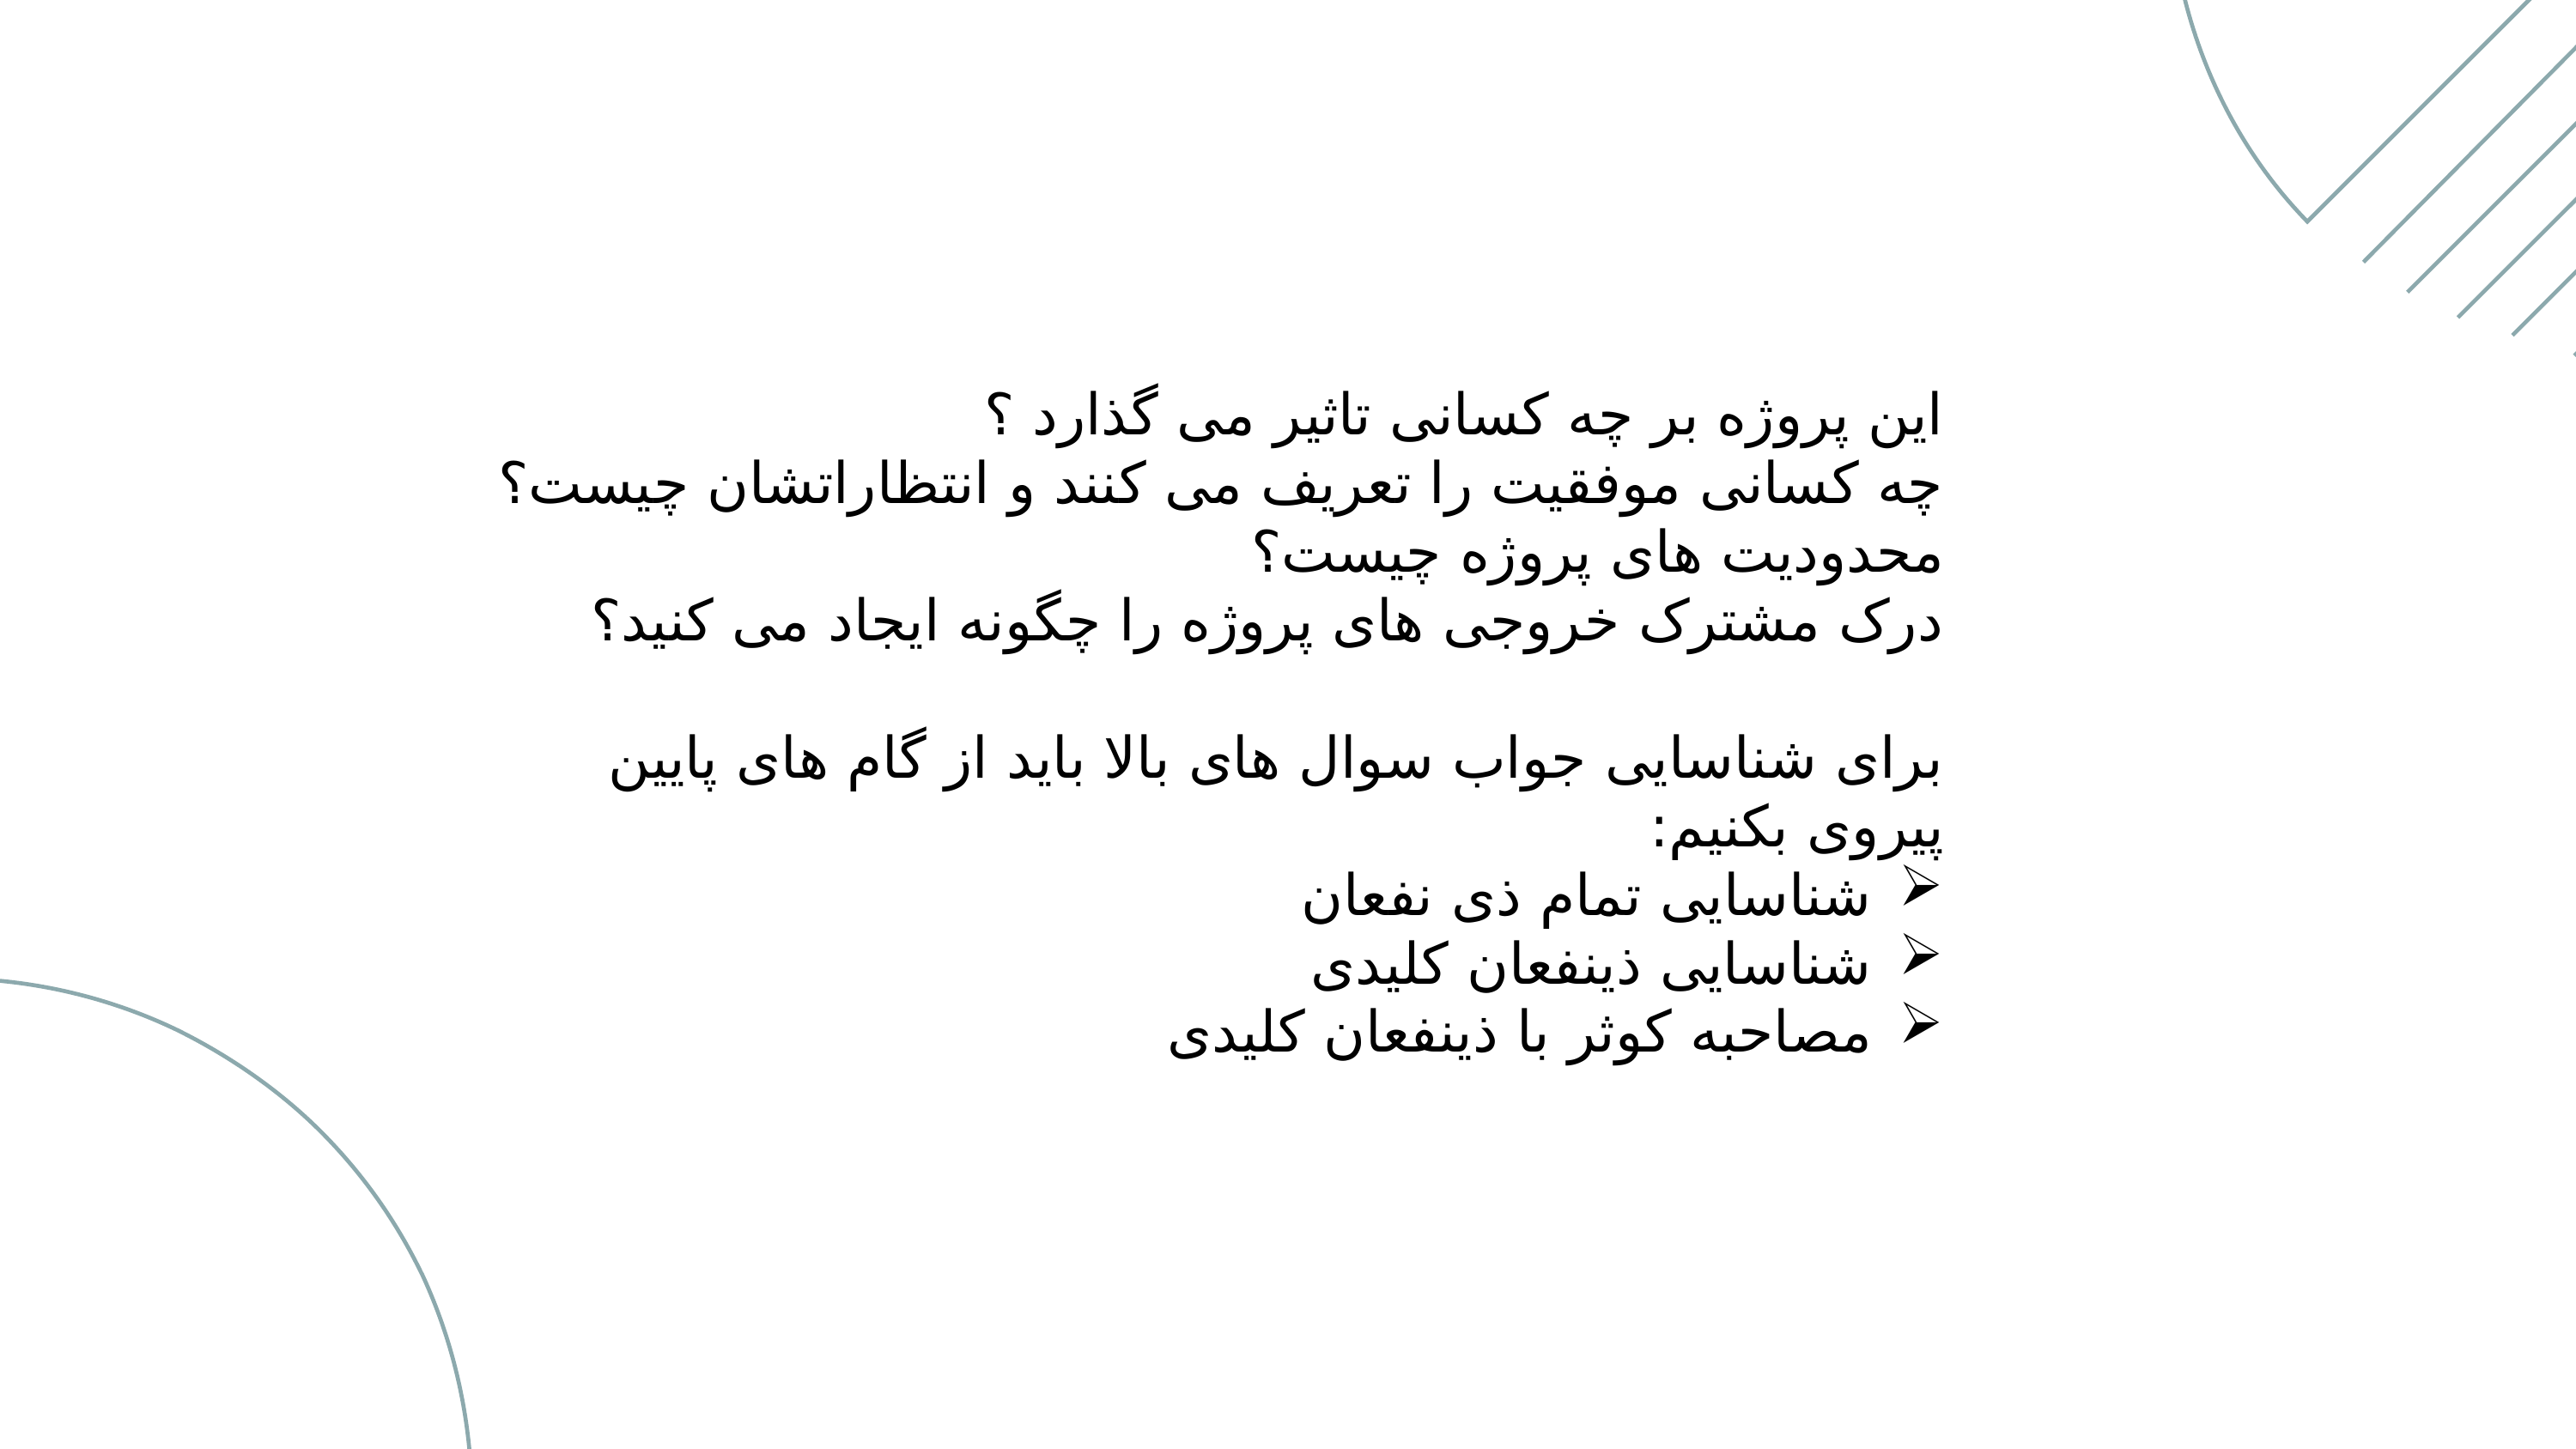

این پروژه بر چه کسانی تاثیر می گذارد ؟
چه کسانی موفقیت را تعریف می کنند و انتظاراتشان چیست؟
محدودیت های پروژه چیست؟
درک مشترک خروجی های پروژه را چگونه ایجاد می کنید؟

برای شناسایی جواب سوال های بالا باید از گام های پایین پیروی بکنیم:
شناسایی تمام ذی نفعان
شناسایی ذینفعان کلیدی
مصاحبه کوثر با ذینفعان کلیدی